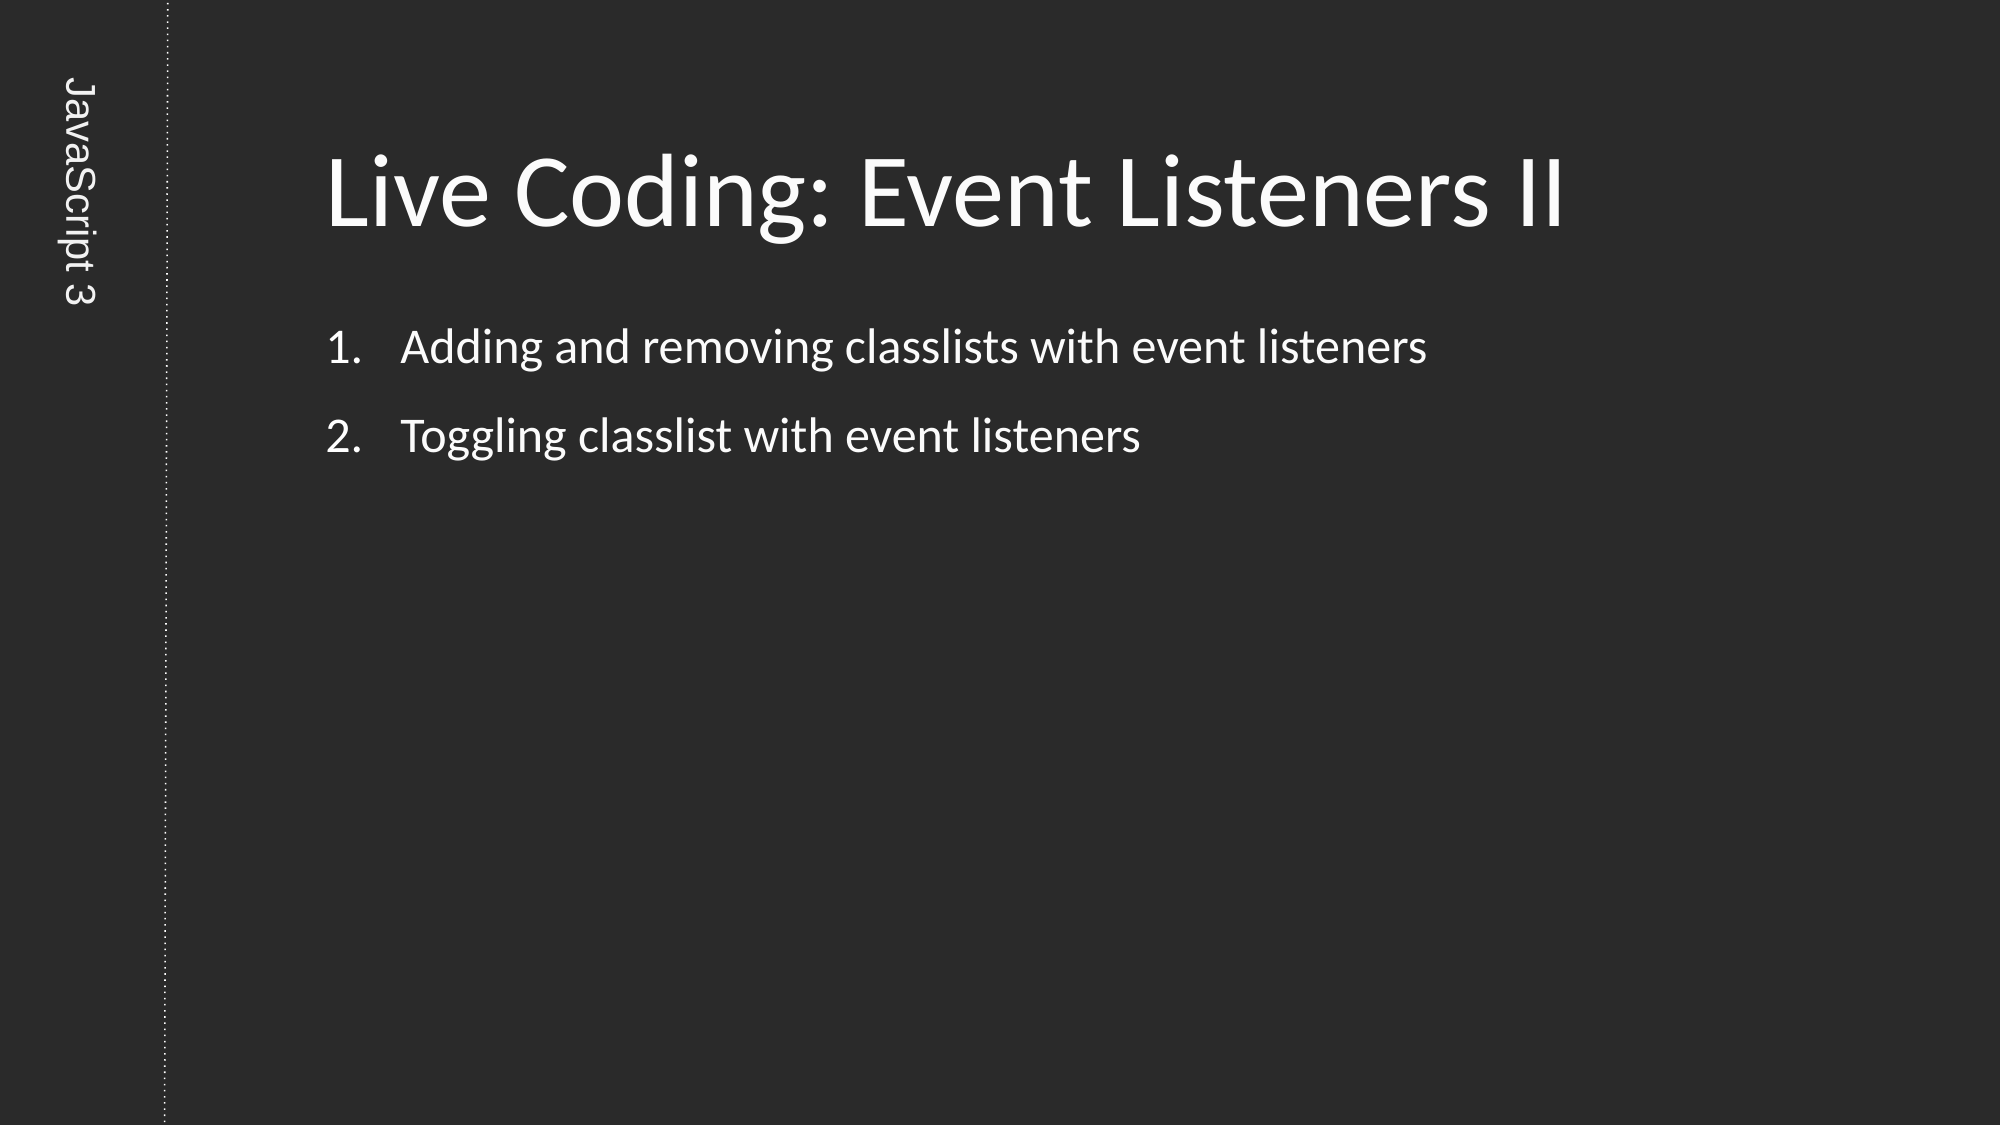

# Live Coding: Event Listeners II
Adding and removing classlists with event listeners
Toggling classlist with event listeners